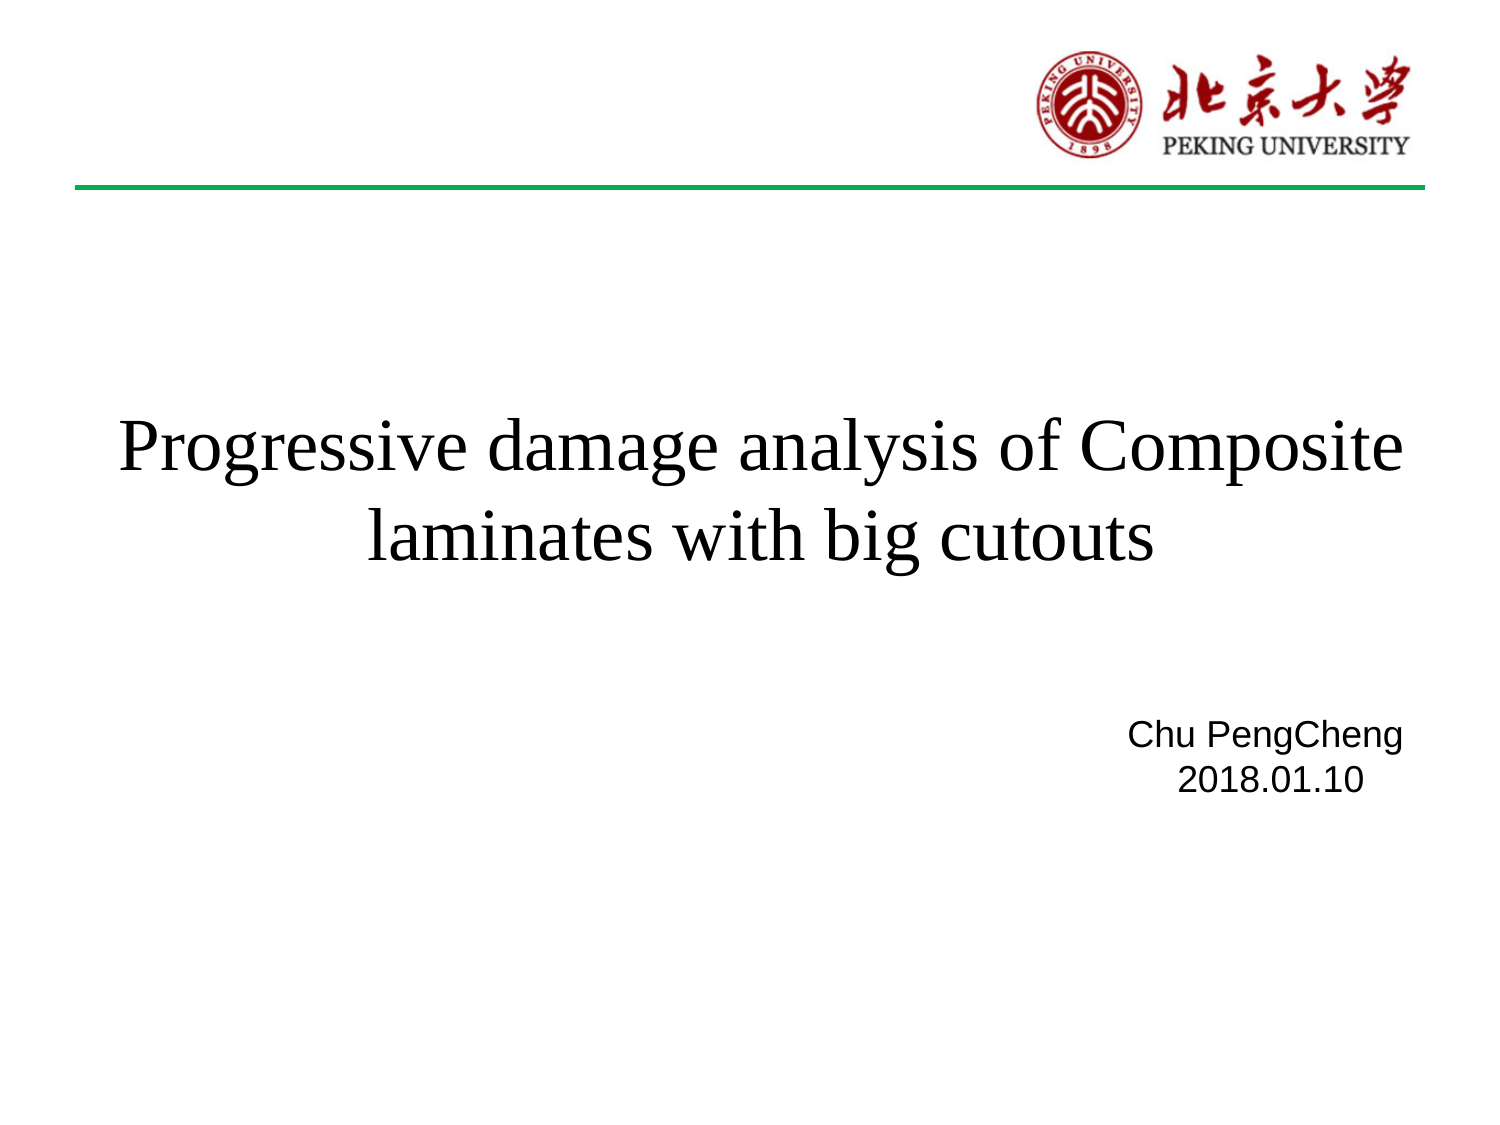

Progressive damage analysis of Composite laminates with big cutouts
Chu PengCheng
 2018.01.10